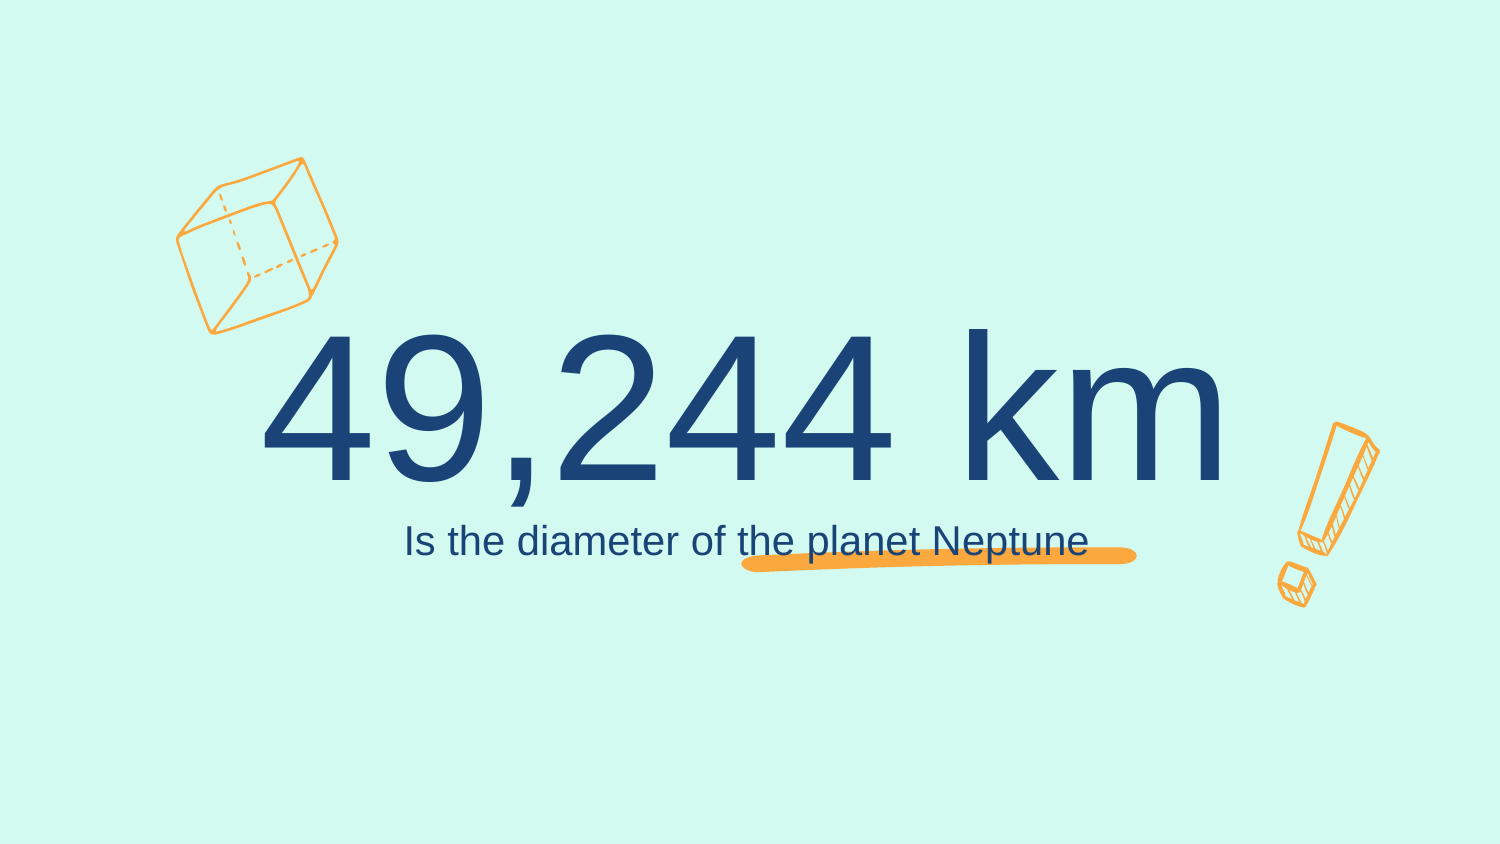

# 49,244 km

Is the diameter of the planet Neptune